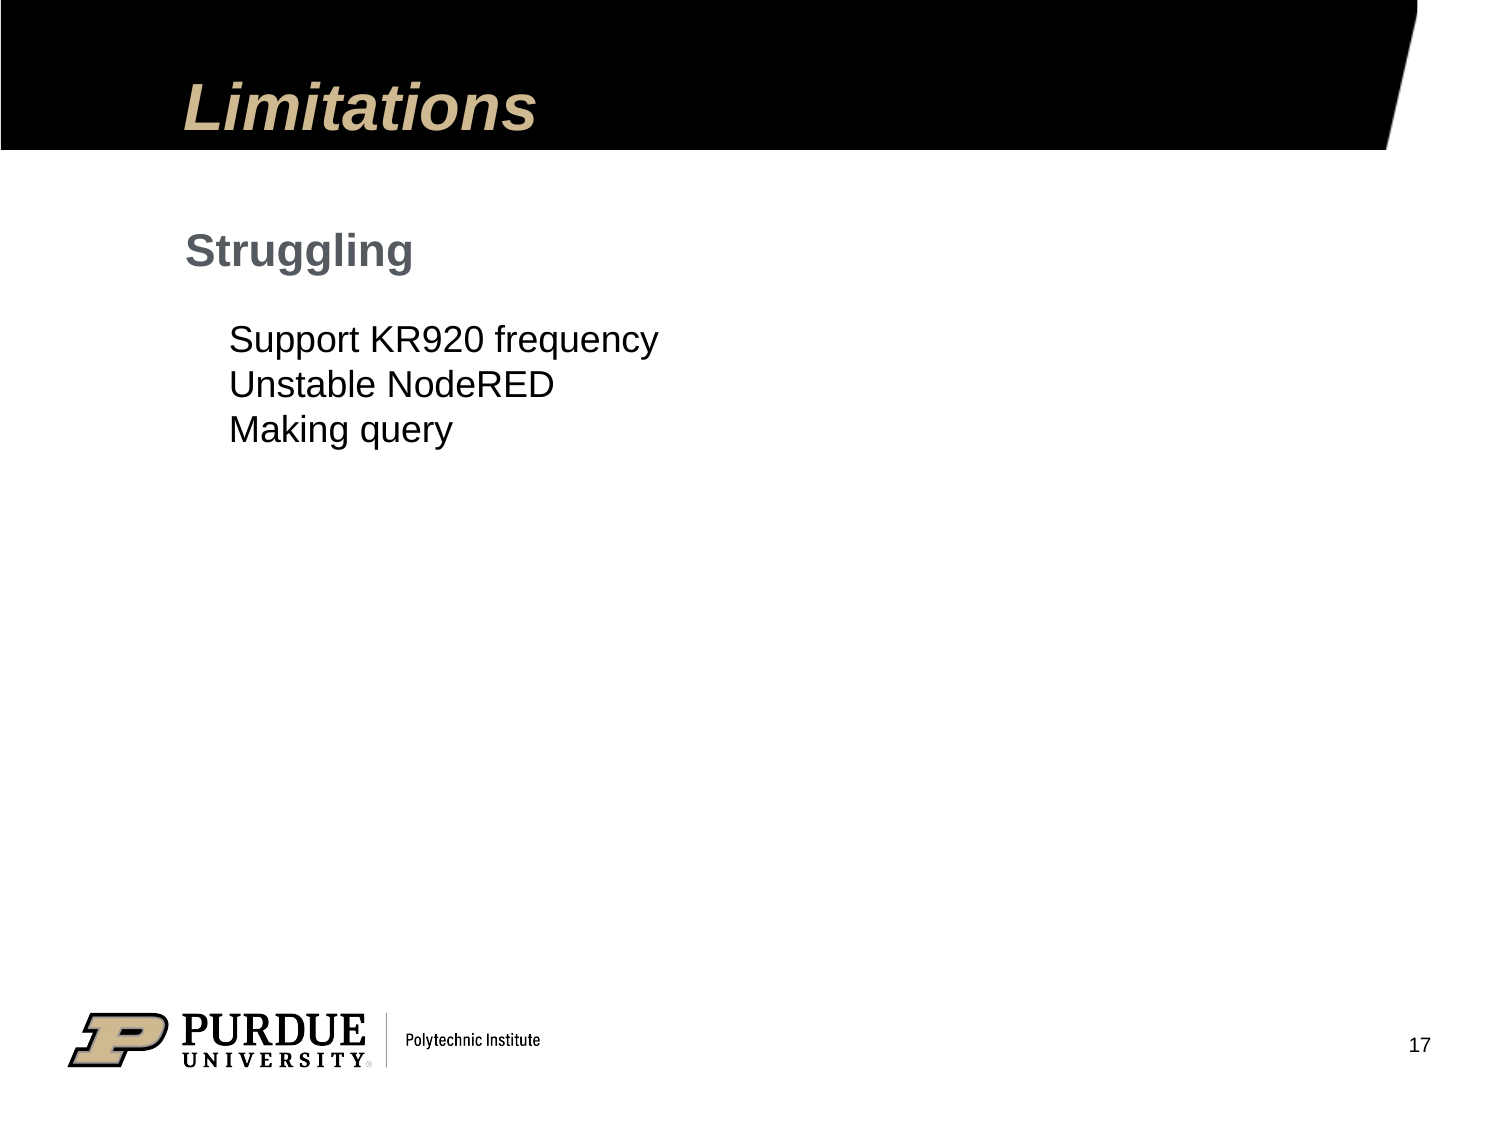

# Limitations
Struggling
Support KR920 frequency
Unstable NodeRED
Making query

17